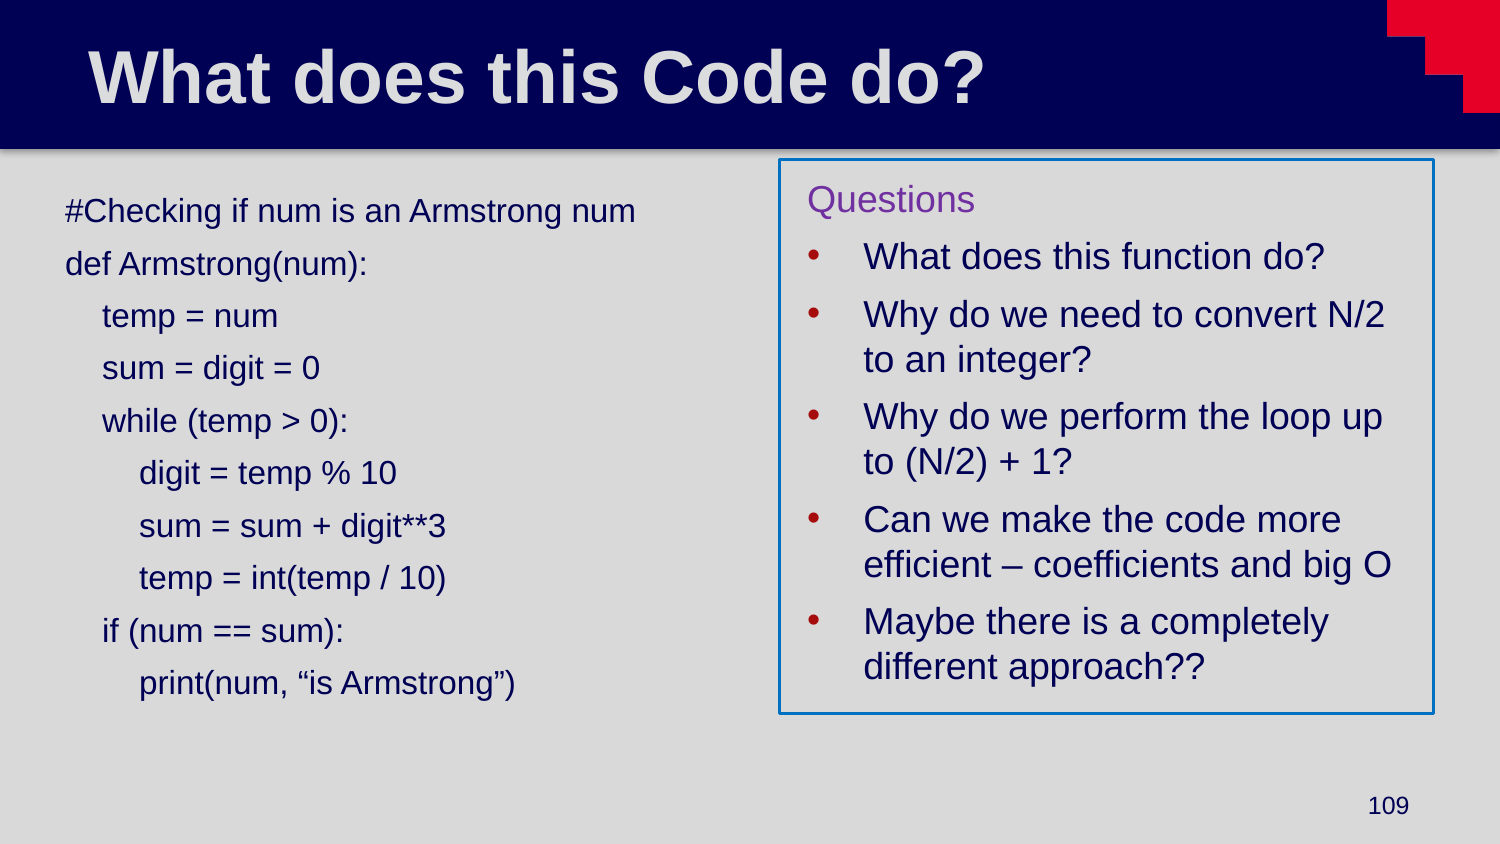

# What does this Code do?
#Checking if num is an Armstrong num
def Armstrong(num):
    temp = num
    sum = digit = 0
    while (temp > 0):
        digit = temp % 10
        sum = sum + digit**3
        temp = int(temp / 10)
    if (num == sum):
        print(num, “is Armstrong”)
Questions
What does this function do?
Why do we need to convert N/2 to an integer?
Why do we perform the loop up to (N/2) + 1?
Can we make the code more efficient – coefficients and big O
Maybe there is a completely different approach??
109